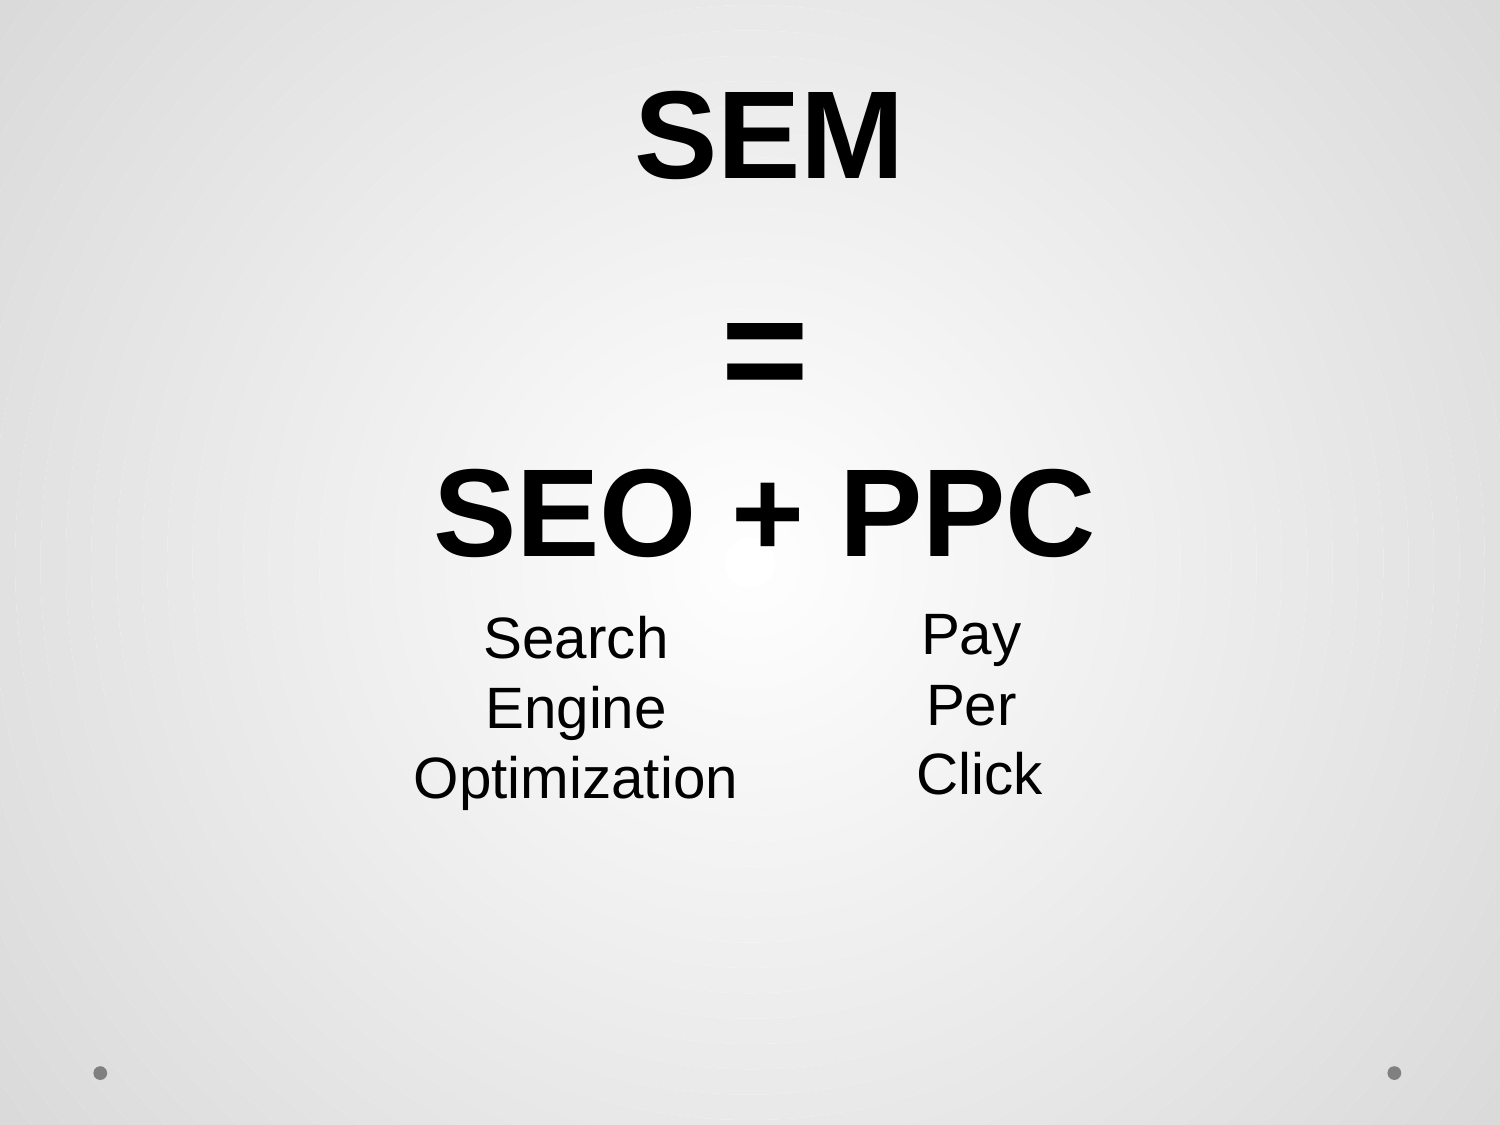

SEM
=
SEO + PPC
Pay
Per
Click
Search Engine Optimization